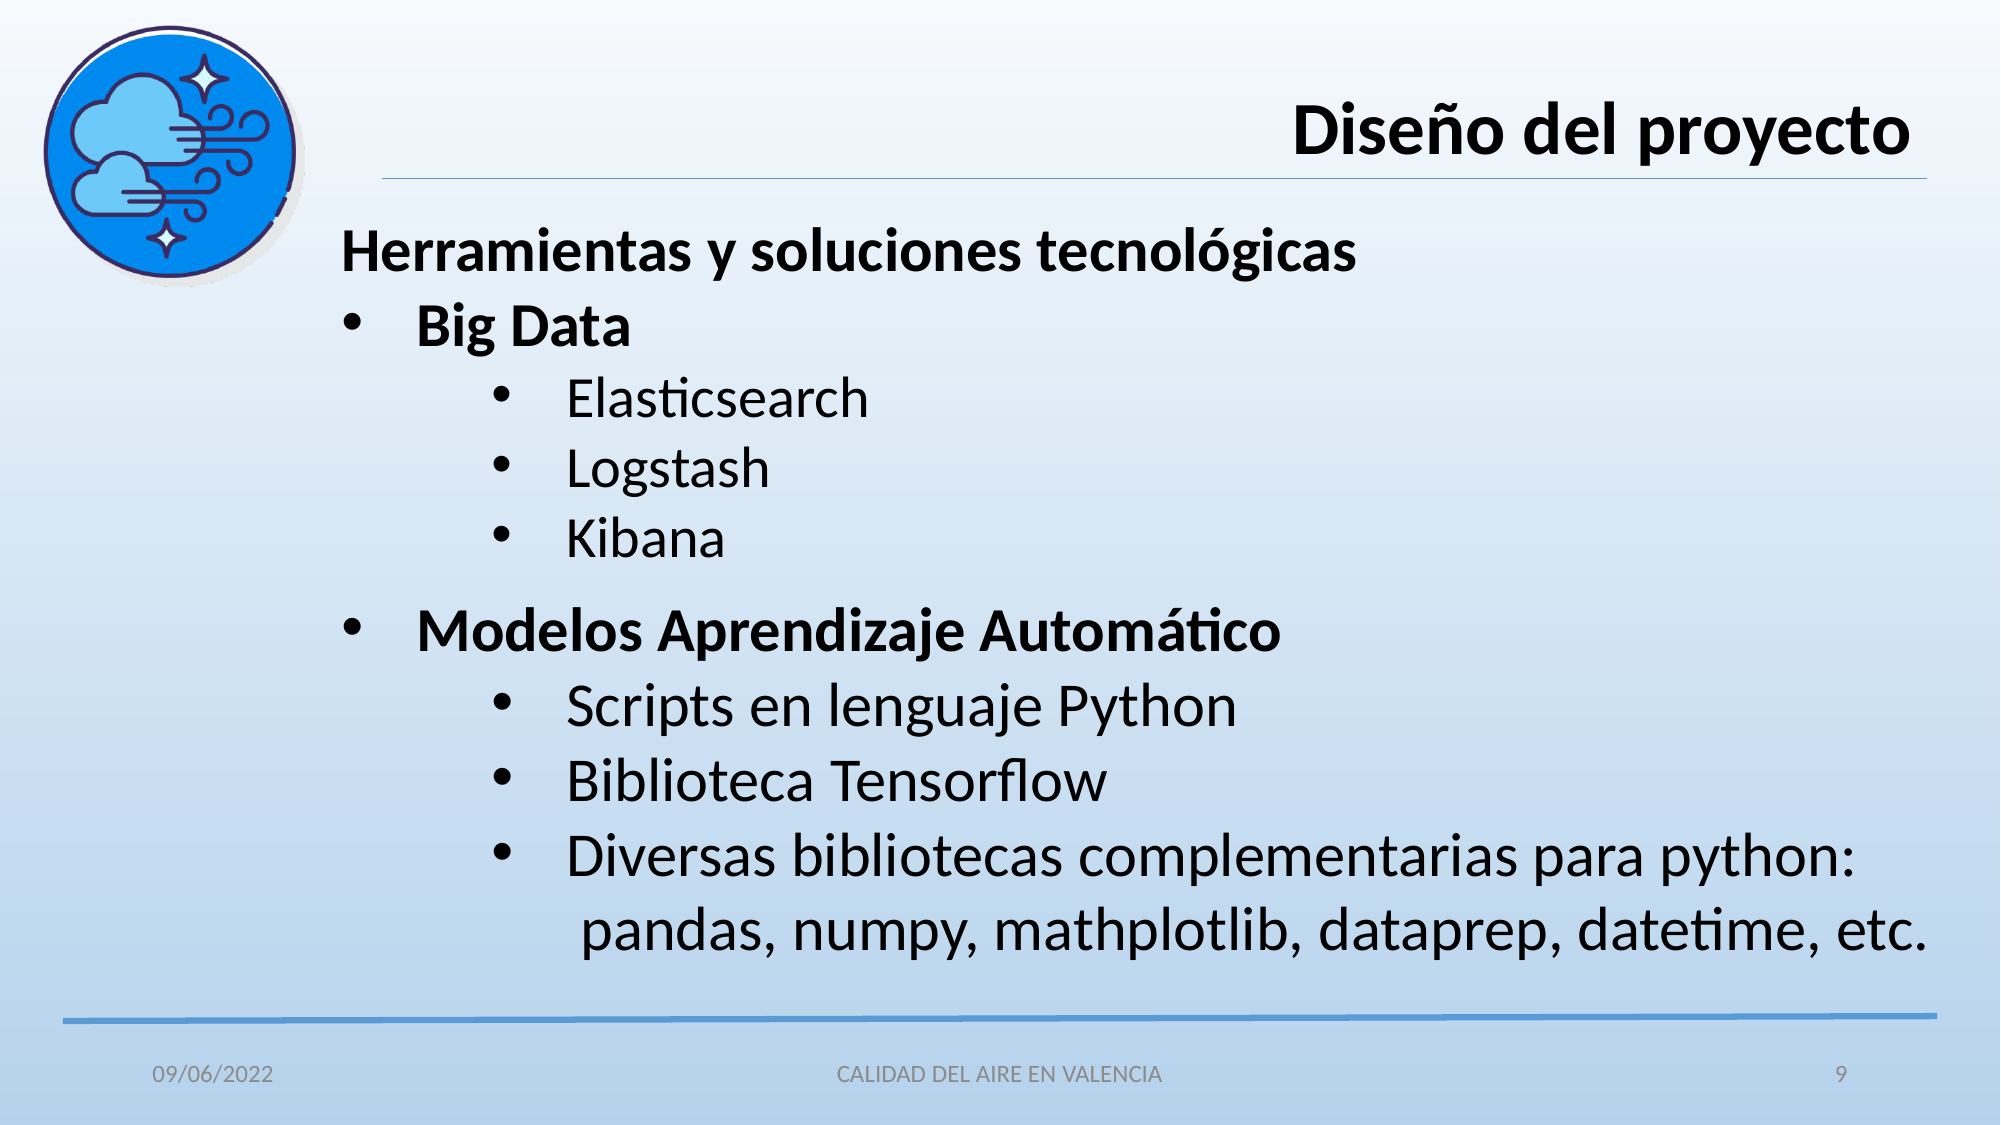

Diseño del proyecto
Herramientas y soluciones tecnológicas
Big Data
Elasticsearch
Logstash
Kibana

Modelos Aprendizaje Automático
Scripts en lenguaje Python
Biblioteca Tensorflow
Diversas bibliotecas complementarias para python:
 pandas, numpy, mathplotlib, dataprep, datetime, etc.
09/06/2022
CALIDAD DEL AIRE EN VALENCIA
9